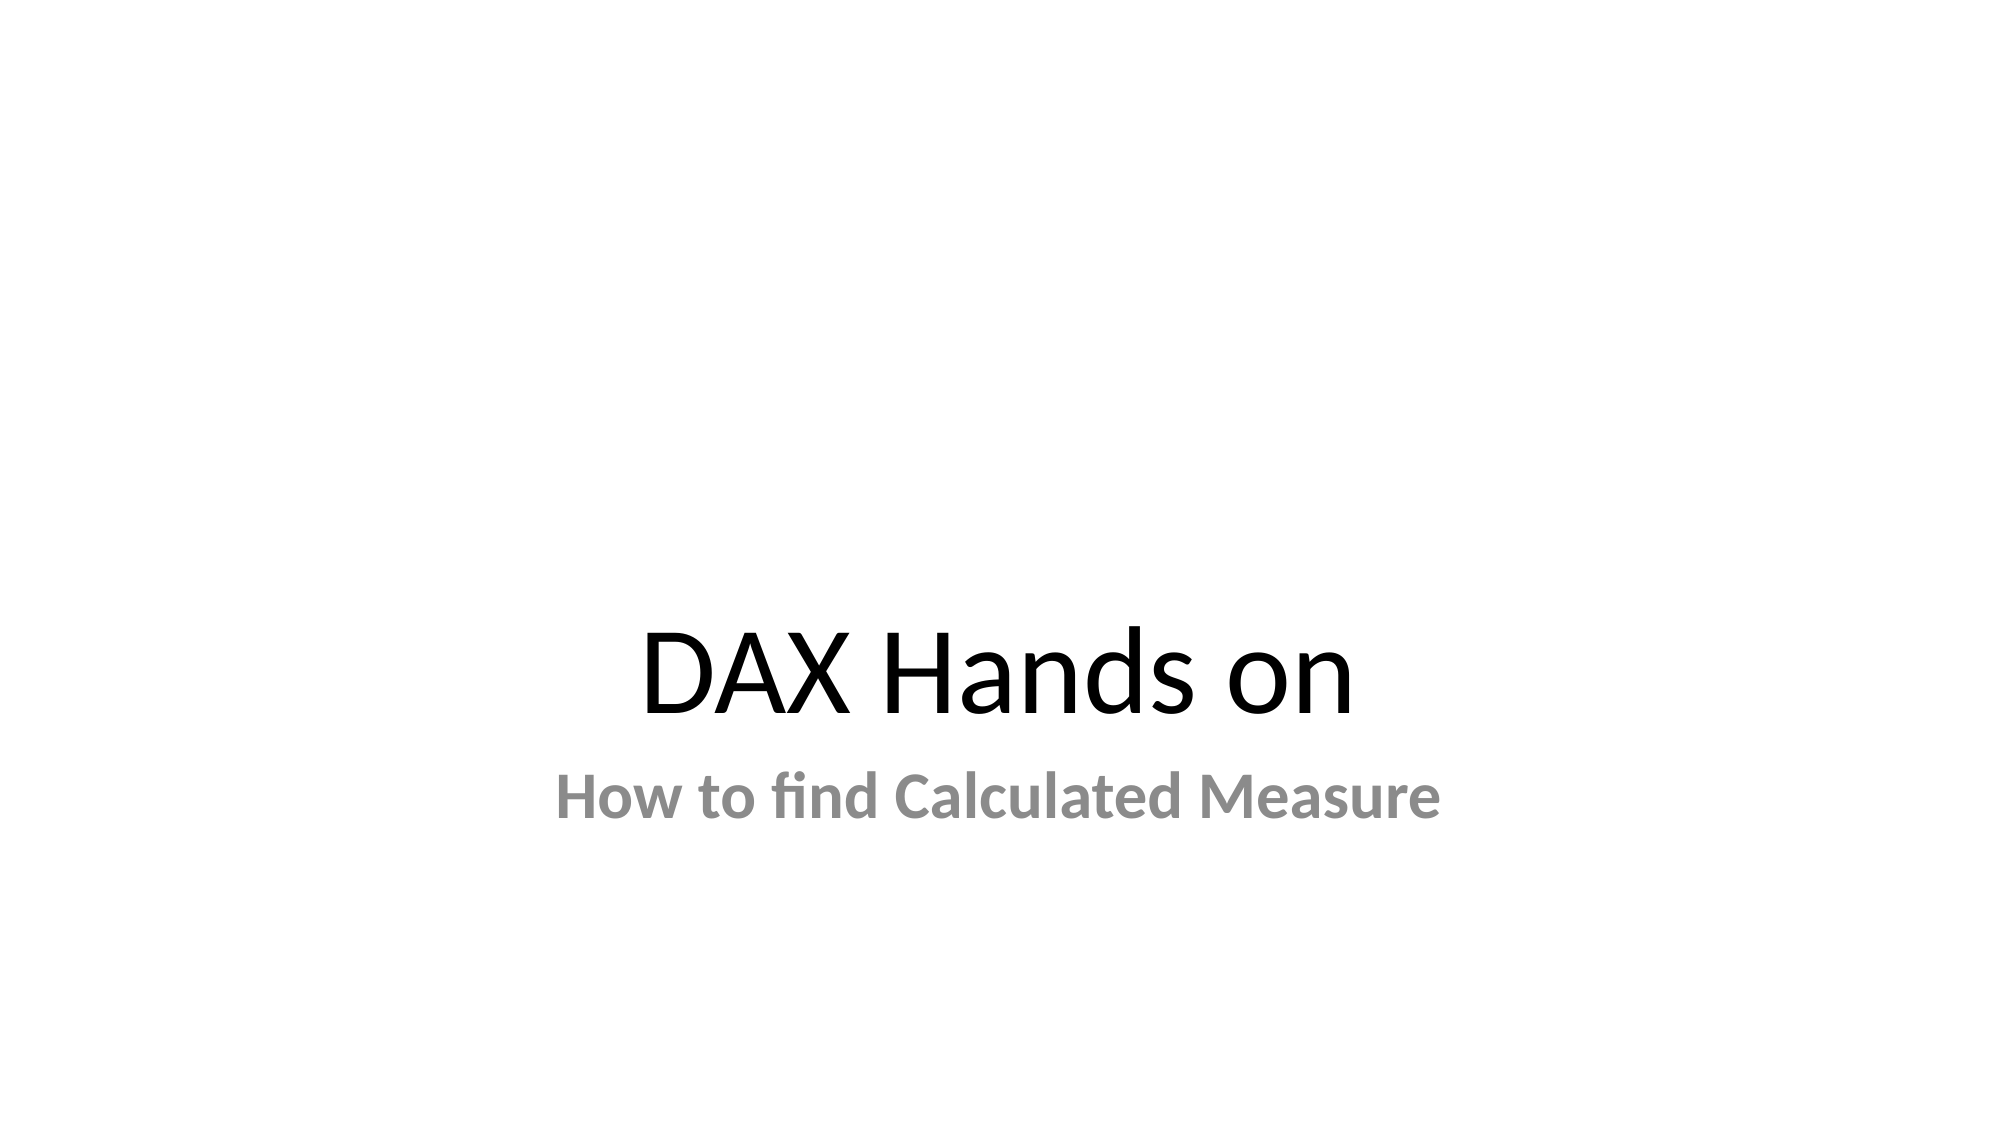

# DAX Hands on
How to find Calculated Measure